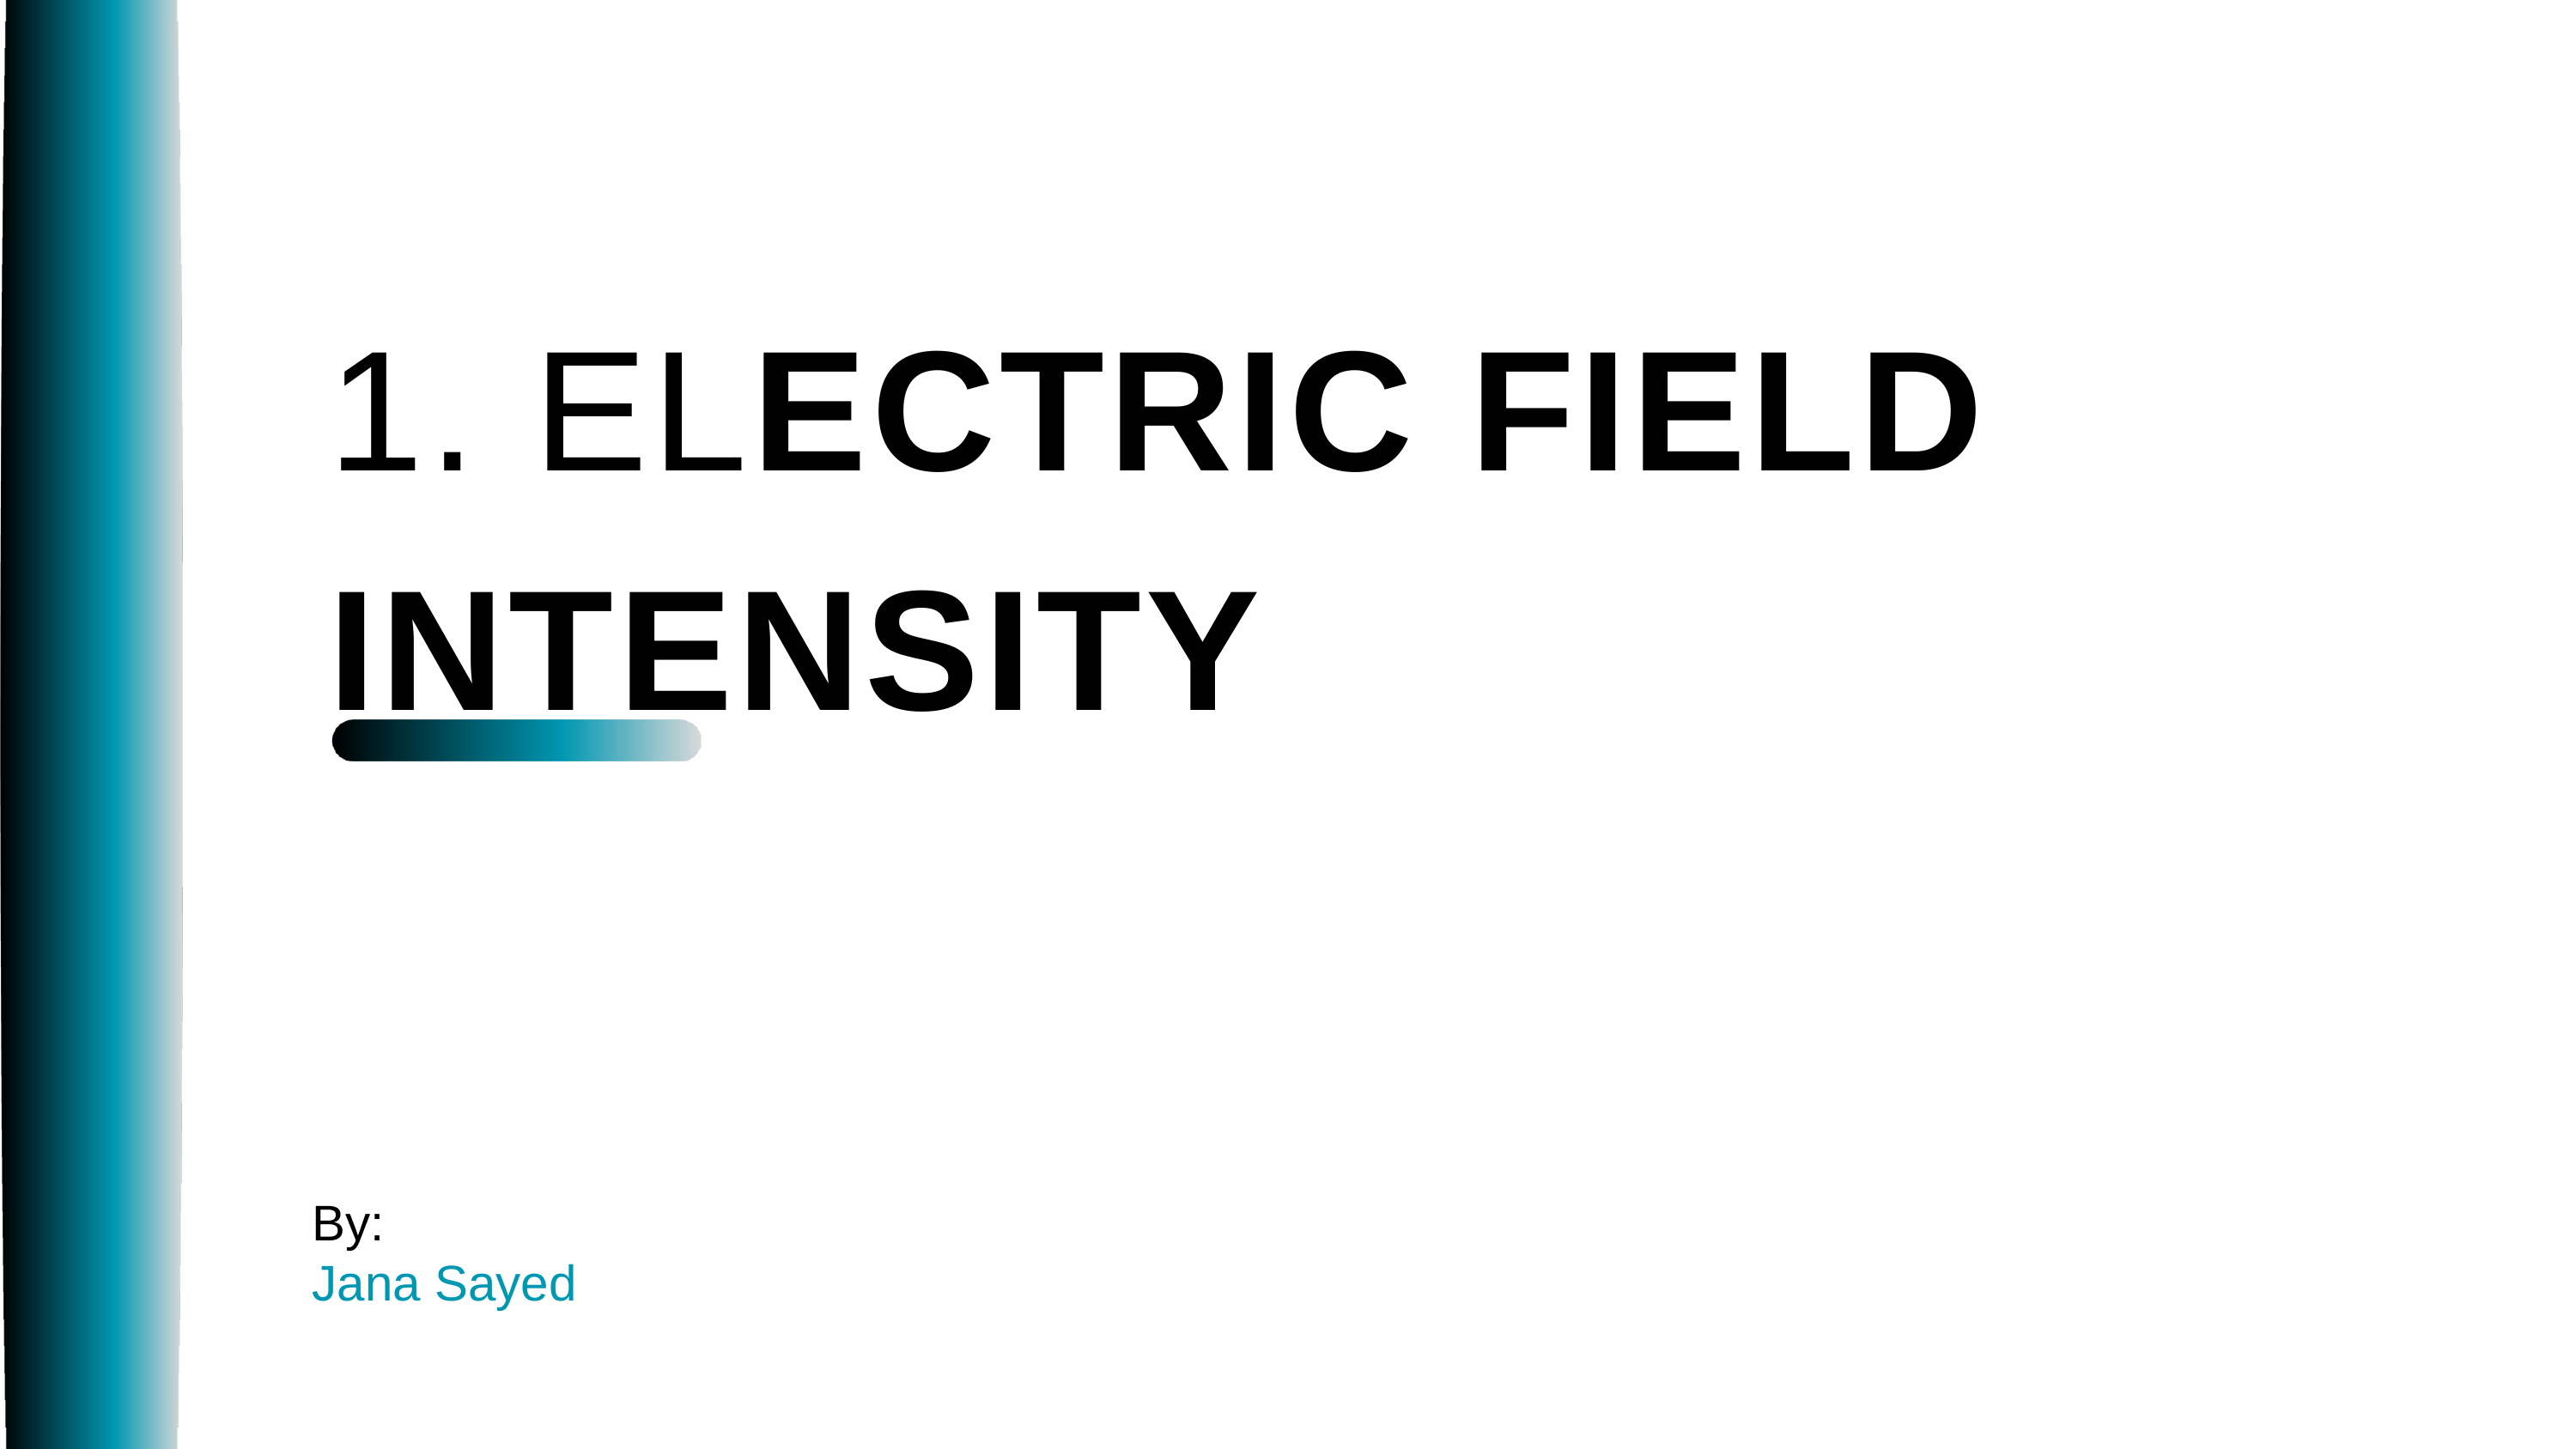

1. ELECTRIC FIELD INTENSITY

By:
Jana Sayed